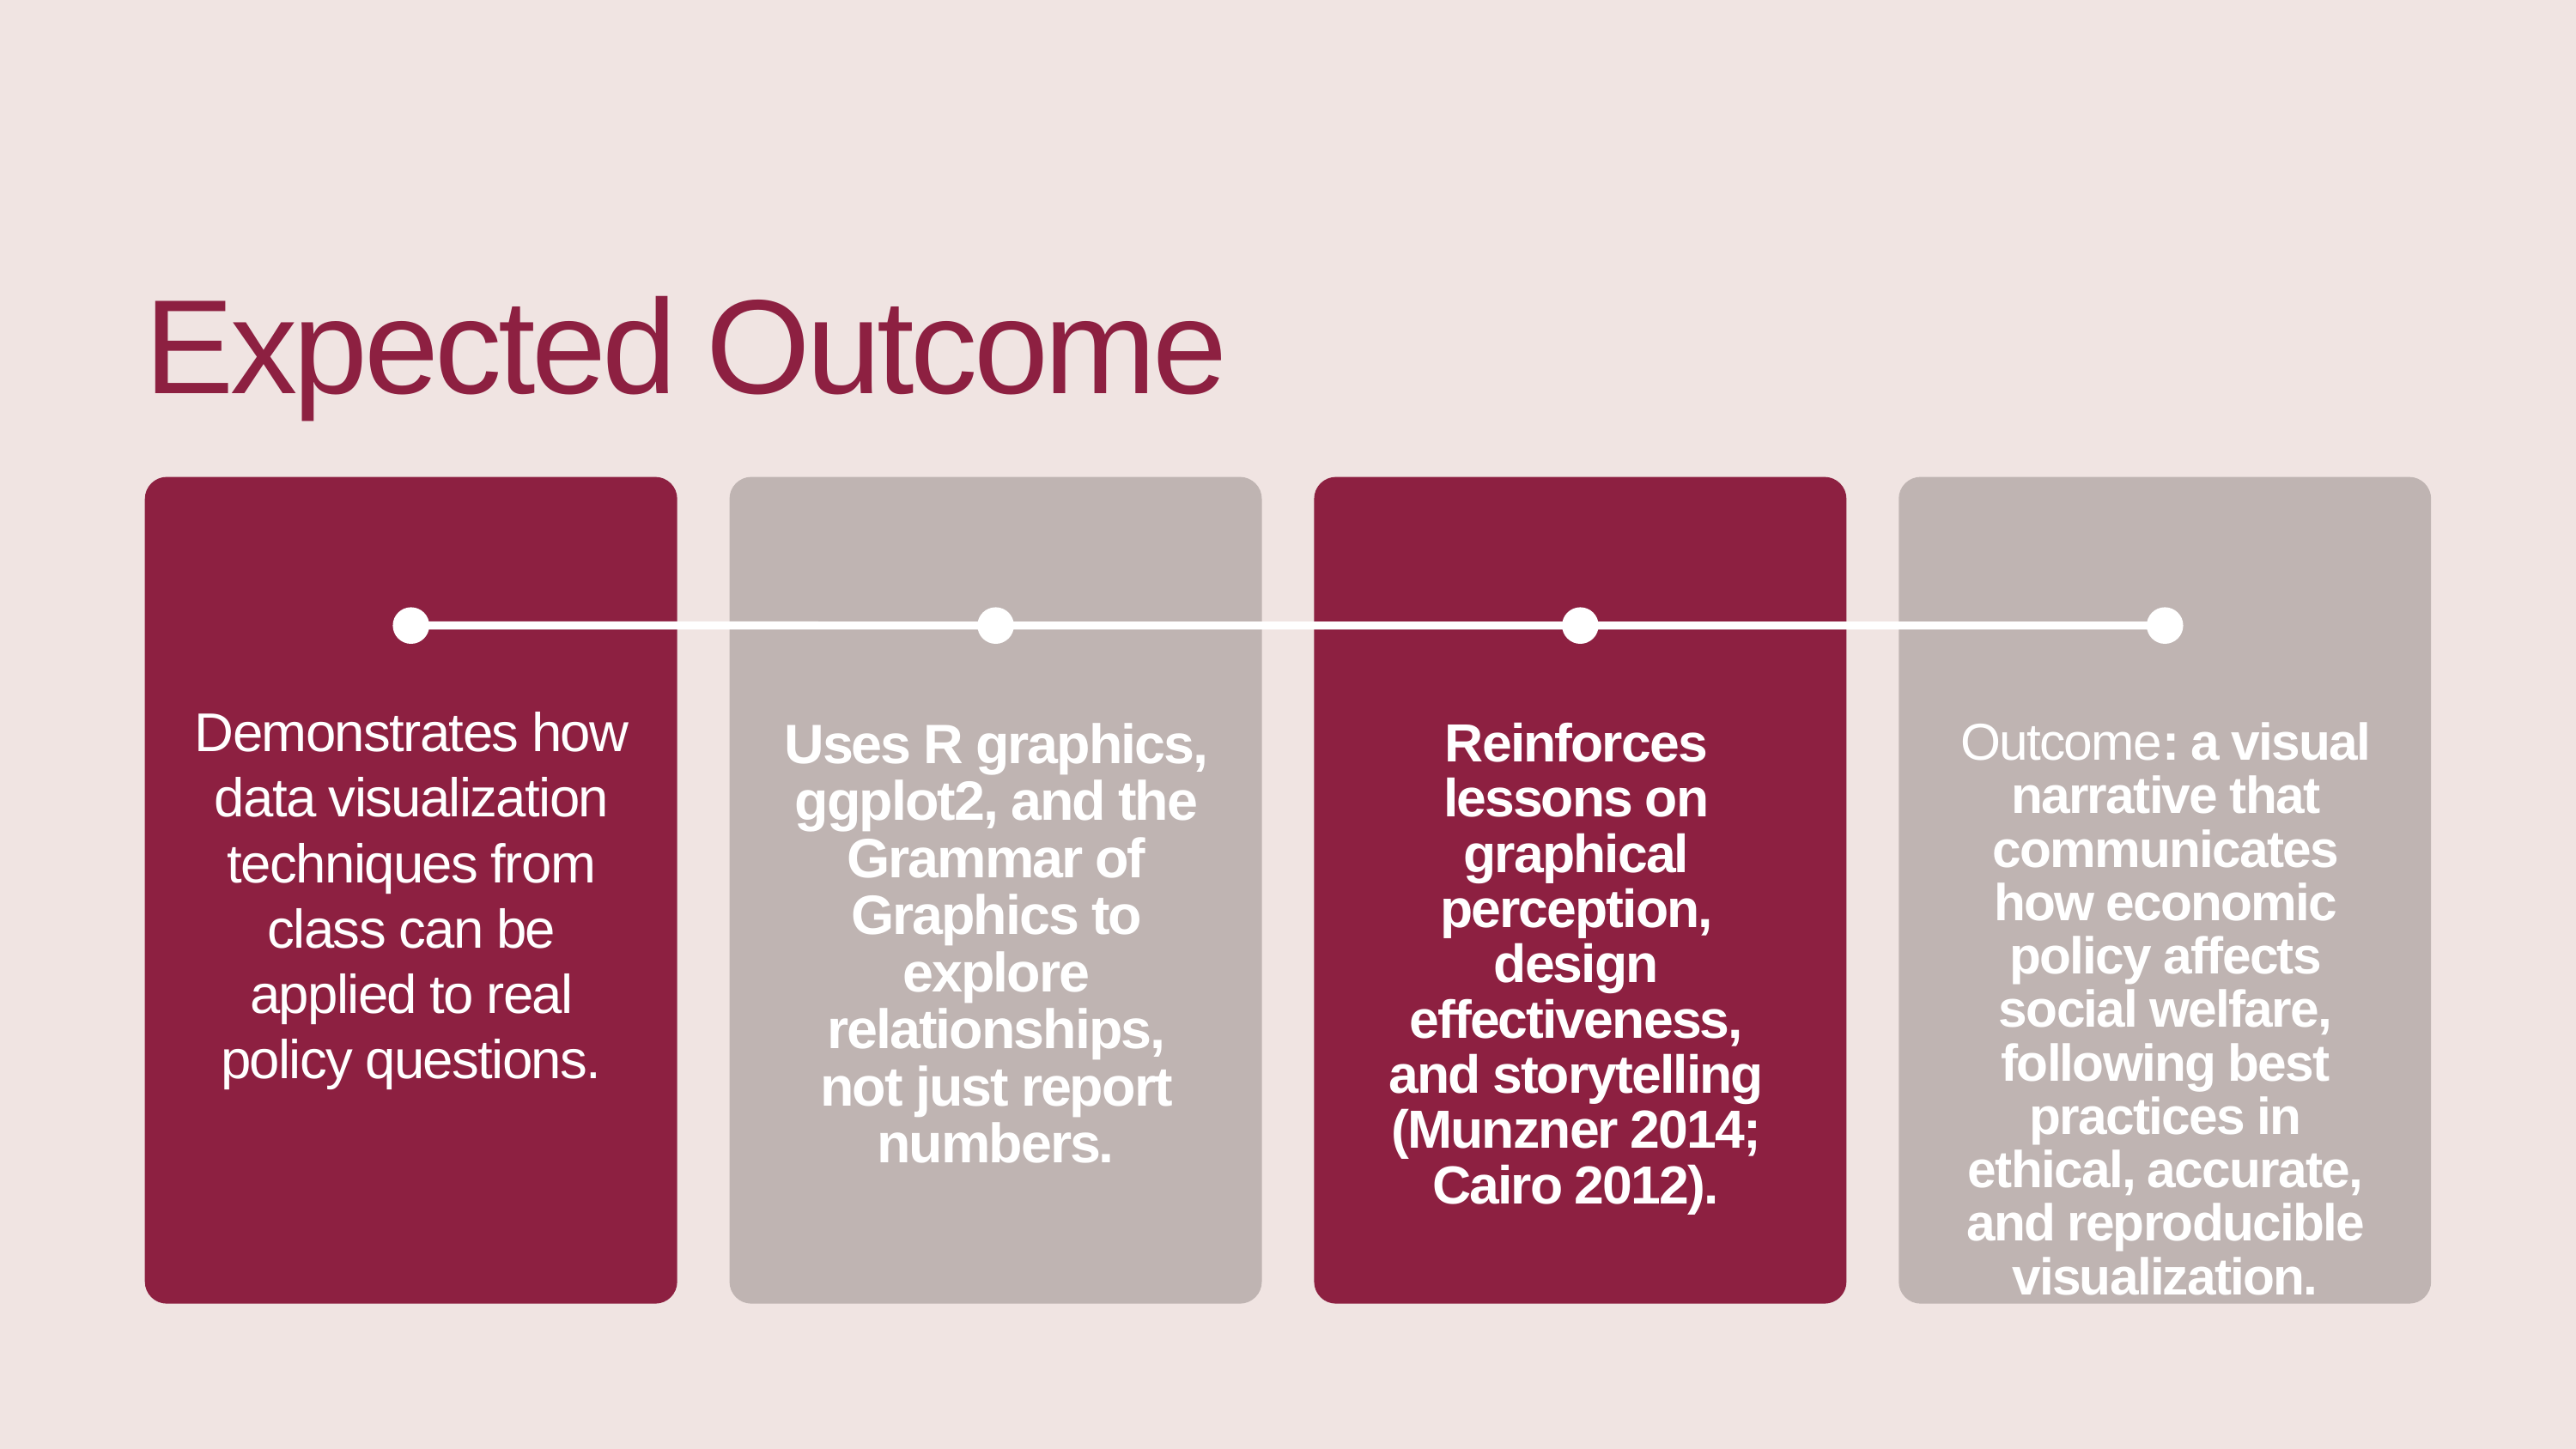

Expected Outcome

Demonstrates how data visualization techniques from class can be applied to real policy questions.
Uses R graphics, ggplot2, and the Grammar of Graphics to explore relationships, not just report numbers.
Reinforces lessons on graphical perception, design effectiveness, and storytelling (Munzner 2014; Cairo 2012).
Outcome: a visual narrative that communicates how economic policy affects social welfare, following best practices in ethical, accurate, and reproducible visualization.